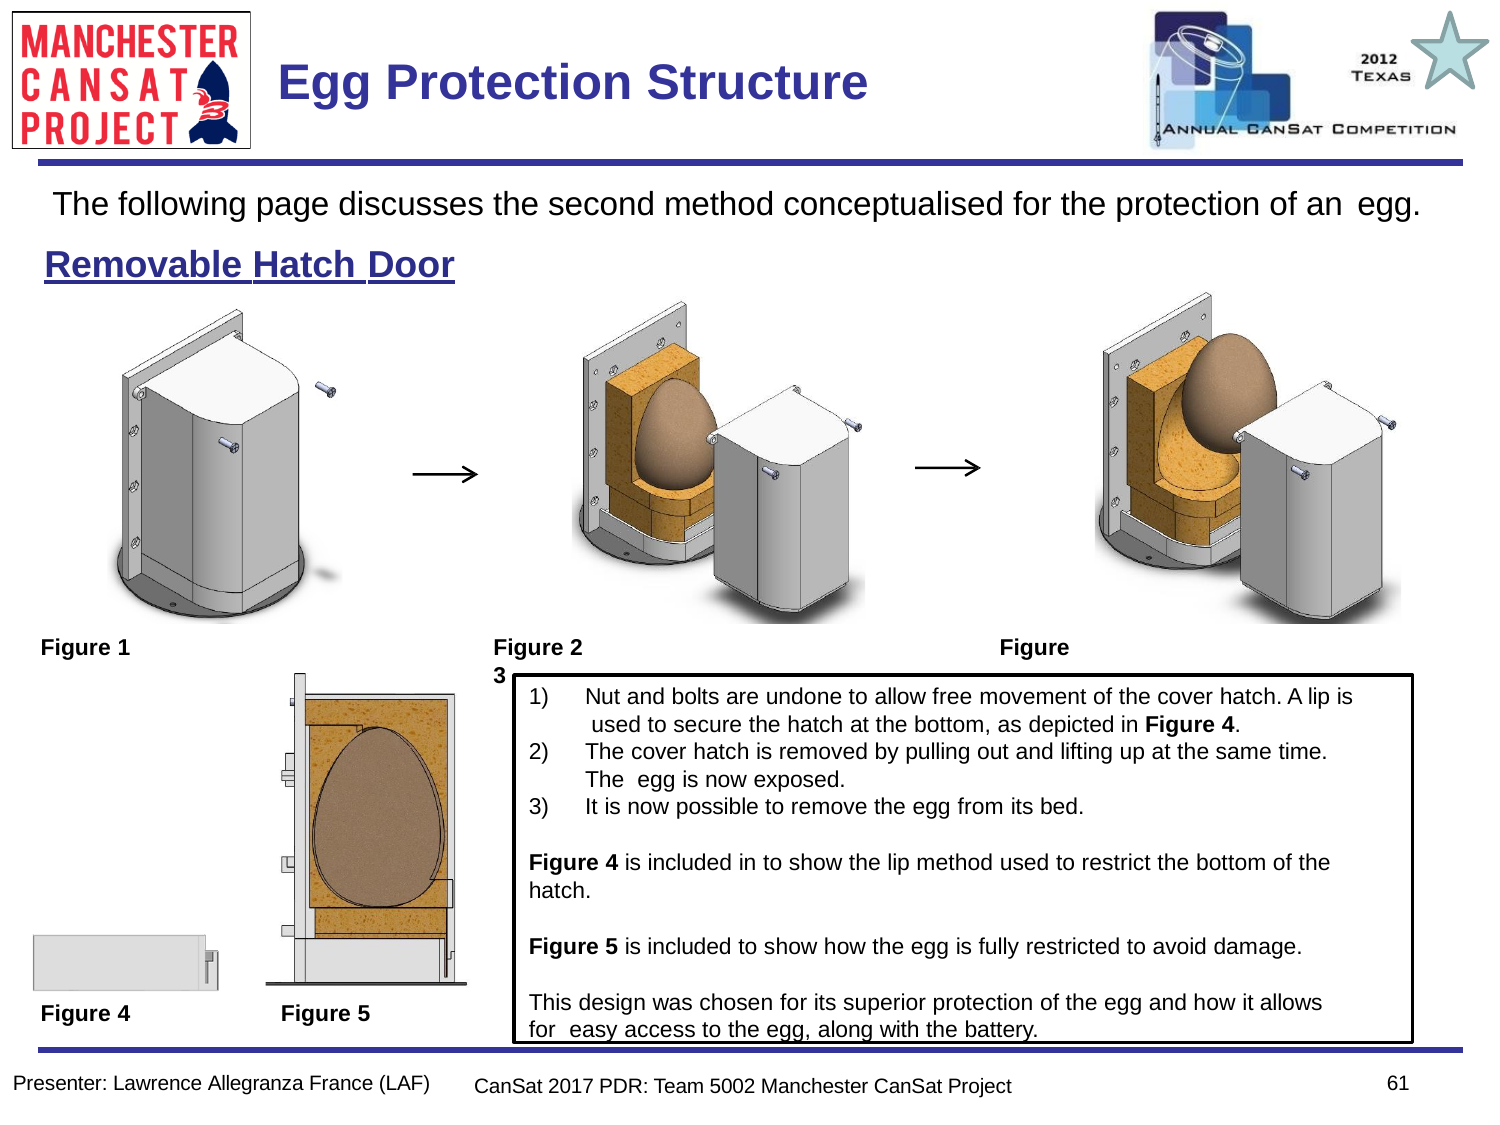

Team Logo
Here
(If You Want)

# Egg Protection Structure

The following page discusses the second method conceptualised for the protection of an egg.
Removable Hatch Door

Figure 1
Figure 2	Figure 3

Nut and bolts are undone to allow free movement of the cover hatch. A lip is  used to secure the hatch at the bottom, as depicted in Figure 4.
The cover hatch is removed by pulling out and lifting up at the same time. The  egg is now exposed.
It is now possible to remove the egg from its bed.

Figure 4 is included in to show the lip method used to restrict the bottom of the hatch.

Figure 5 is included to show how the egg is fully restricted to avoid damage.

This design was chosen for its superior protection of the egg and how it allows for  easy access to the egg, along with the battery.

Figure 4
Figure 5
61
Presenter: Lawrence Allegranza France (LAF)
CanSat 2017 PDR: Team 5002 Manchester CanSat Project